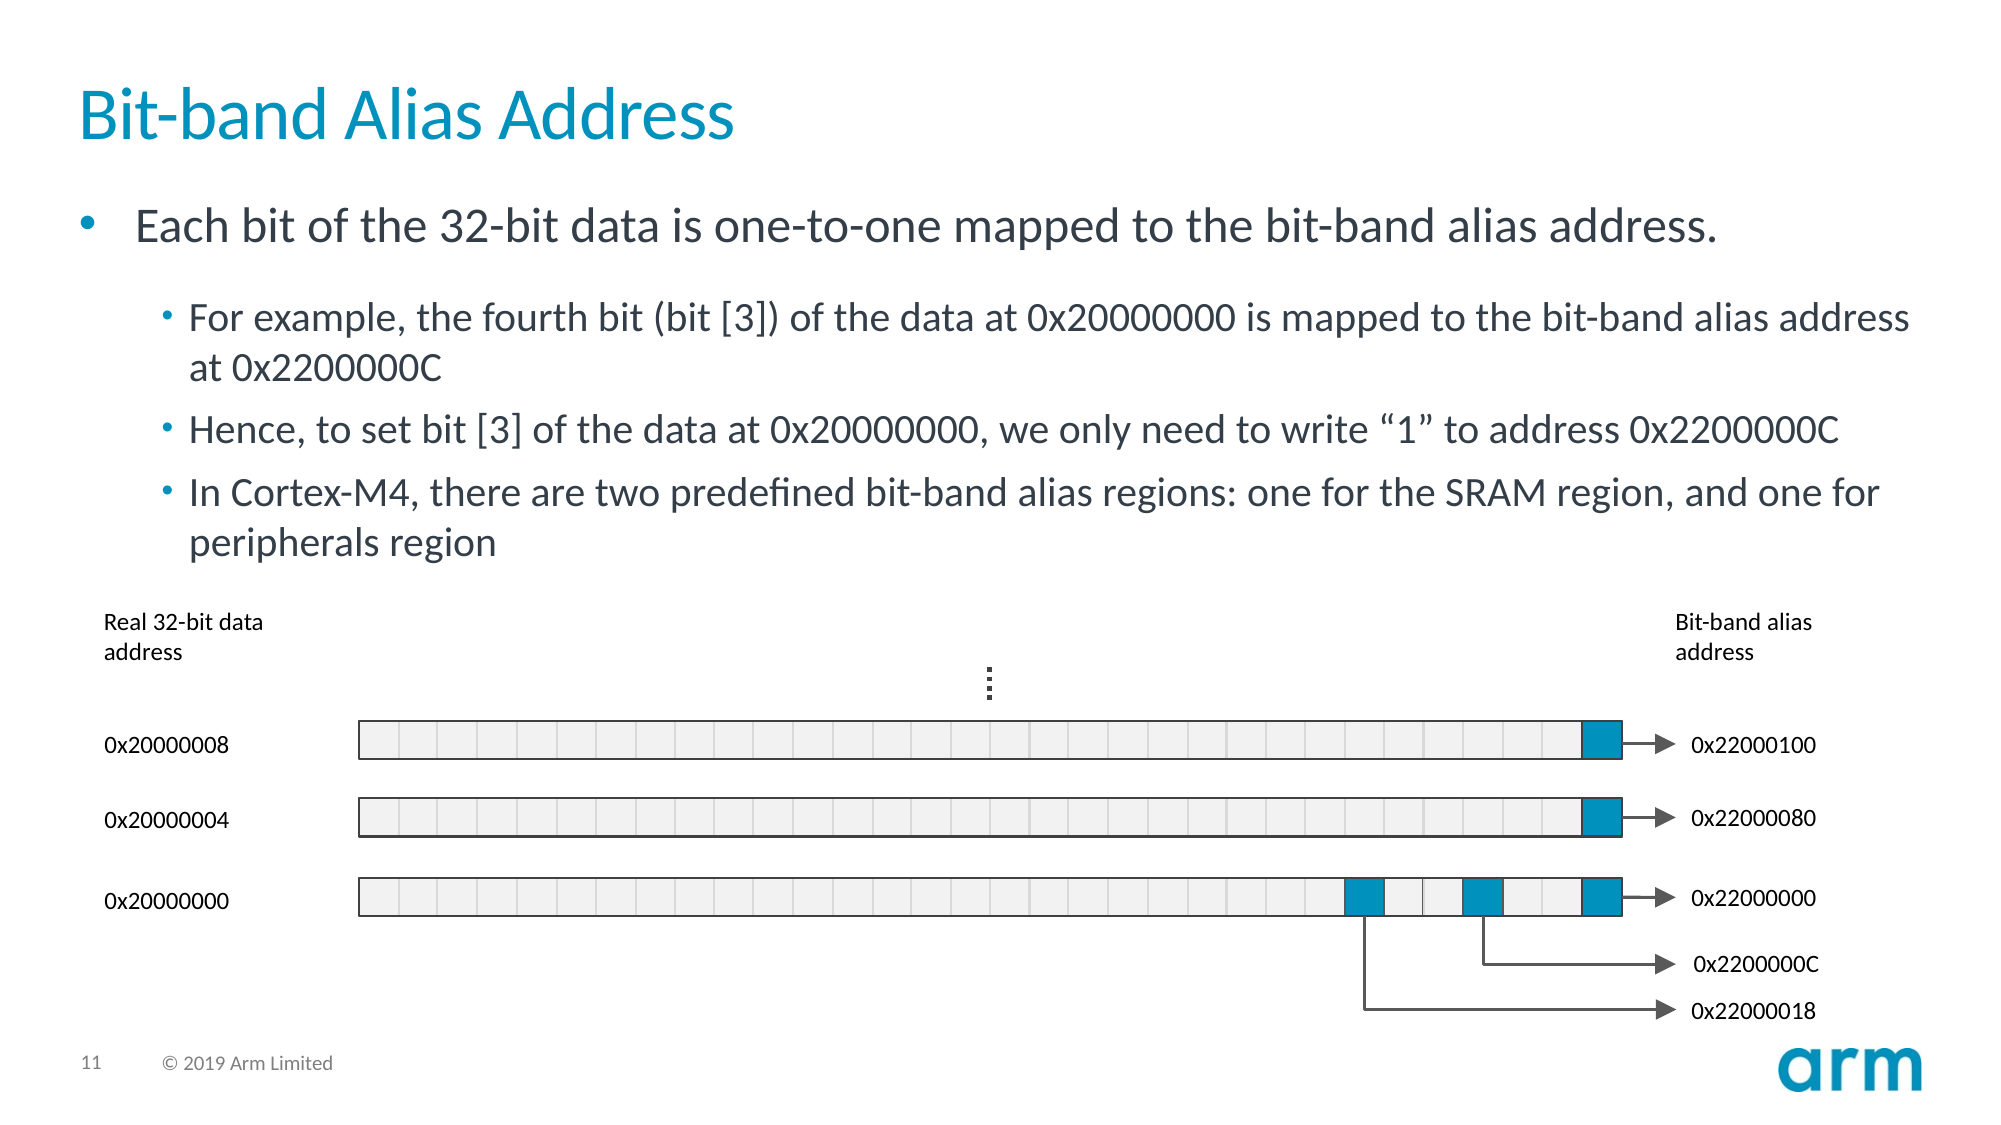

# Bit-band Alias Address
Each bit of the 32-bit data is one-to-one mapped to the bit-band alias address.
For example, the fourth bit (bit [3]) of the data at 0x20000000 is mapped to the bit-band alias address at 0x2200000C
Hence, to set bit [3] of the data at 0x20000000, we only need to write “1” to address 0x2200000C
In Cortex-M4, there are two predefined bit-band alias regions: one for the SRAM region, and one for peripherals region

Real 32-bit data address
Bit-band alias address
0x22000100

0x20000008
0x22000080
0x20000004

0x22000000
0x20000000

0x2200000C
0x22000018